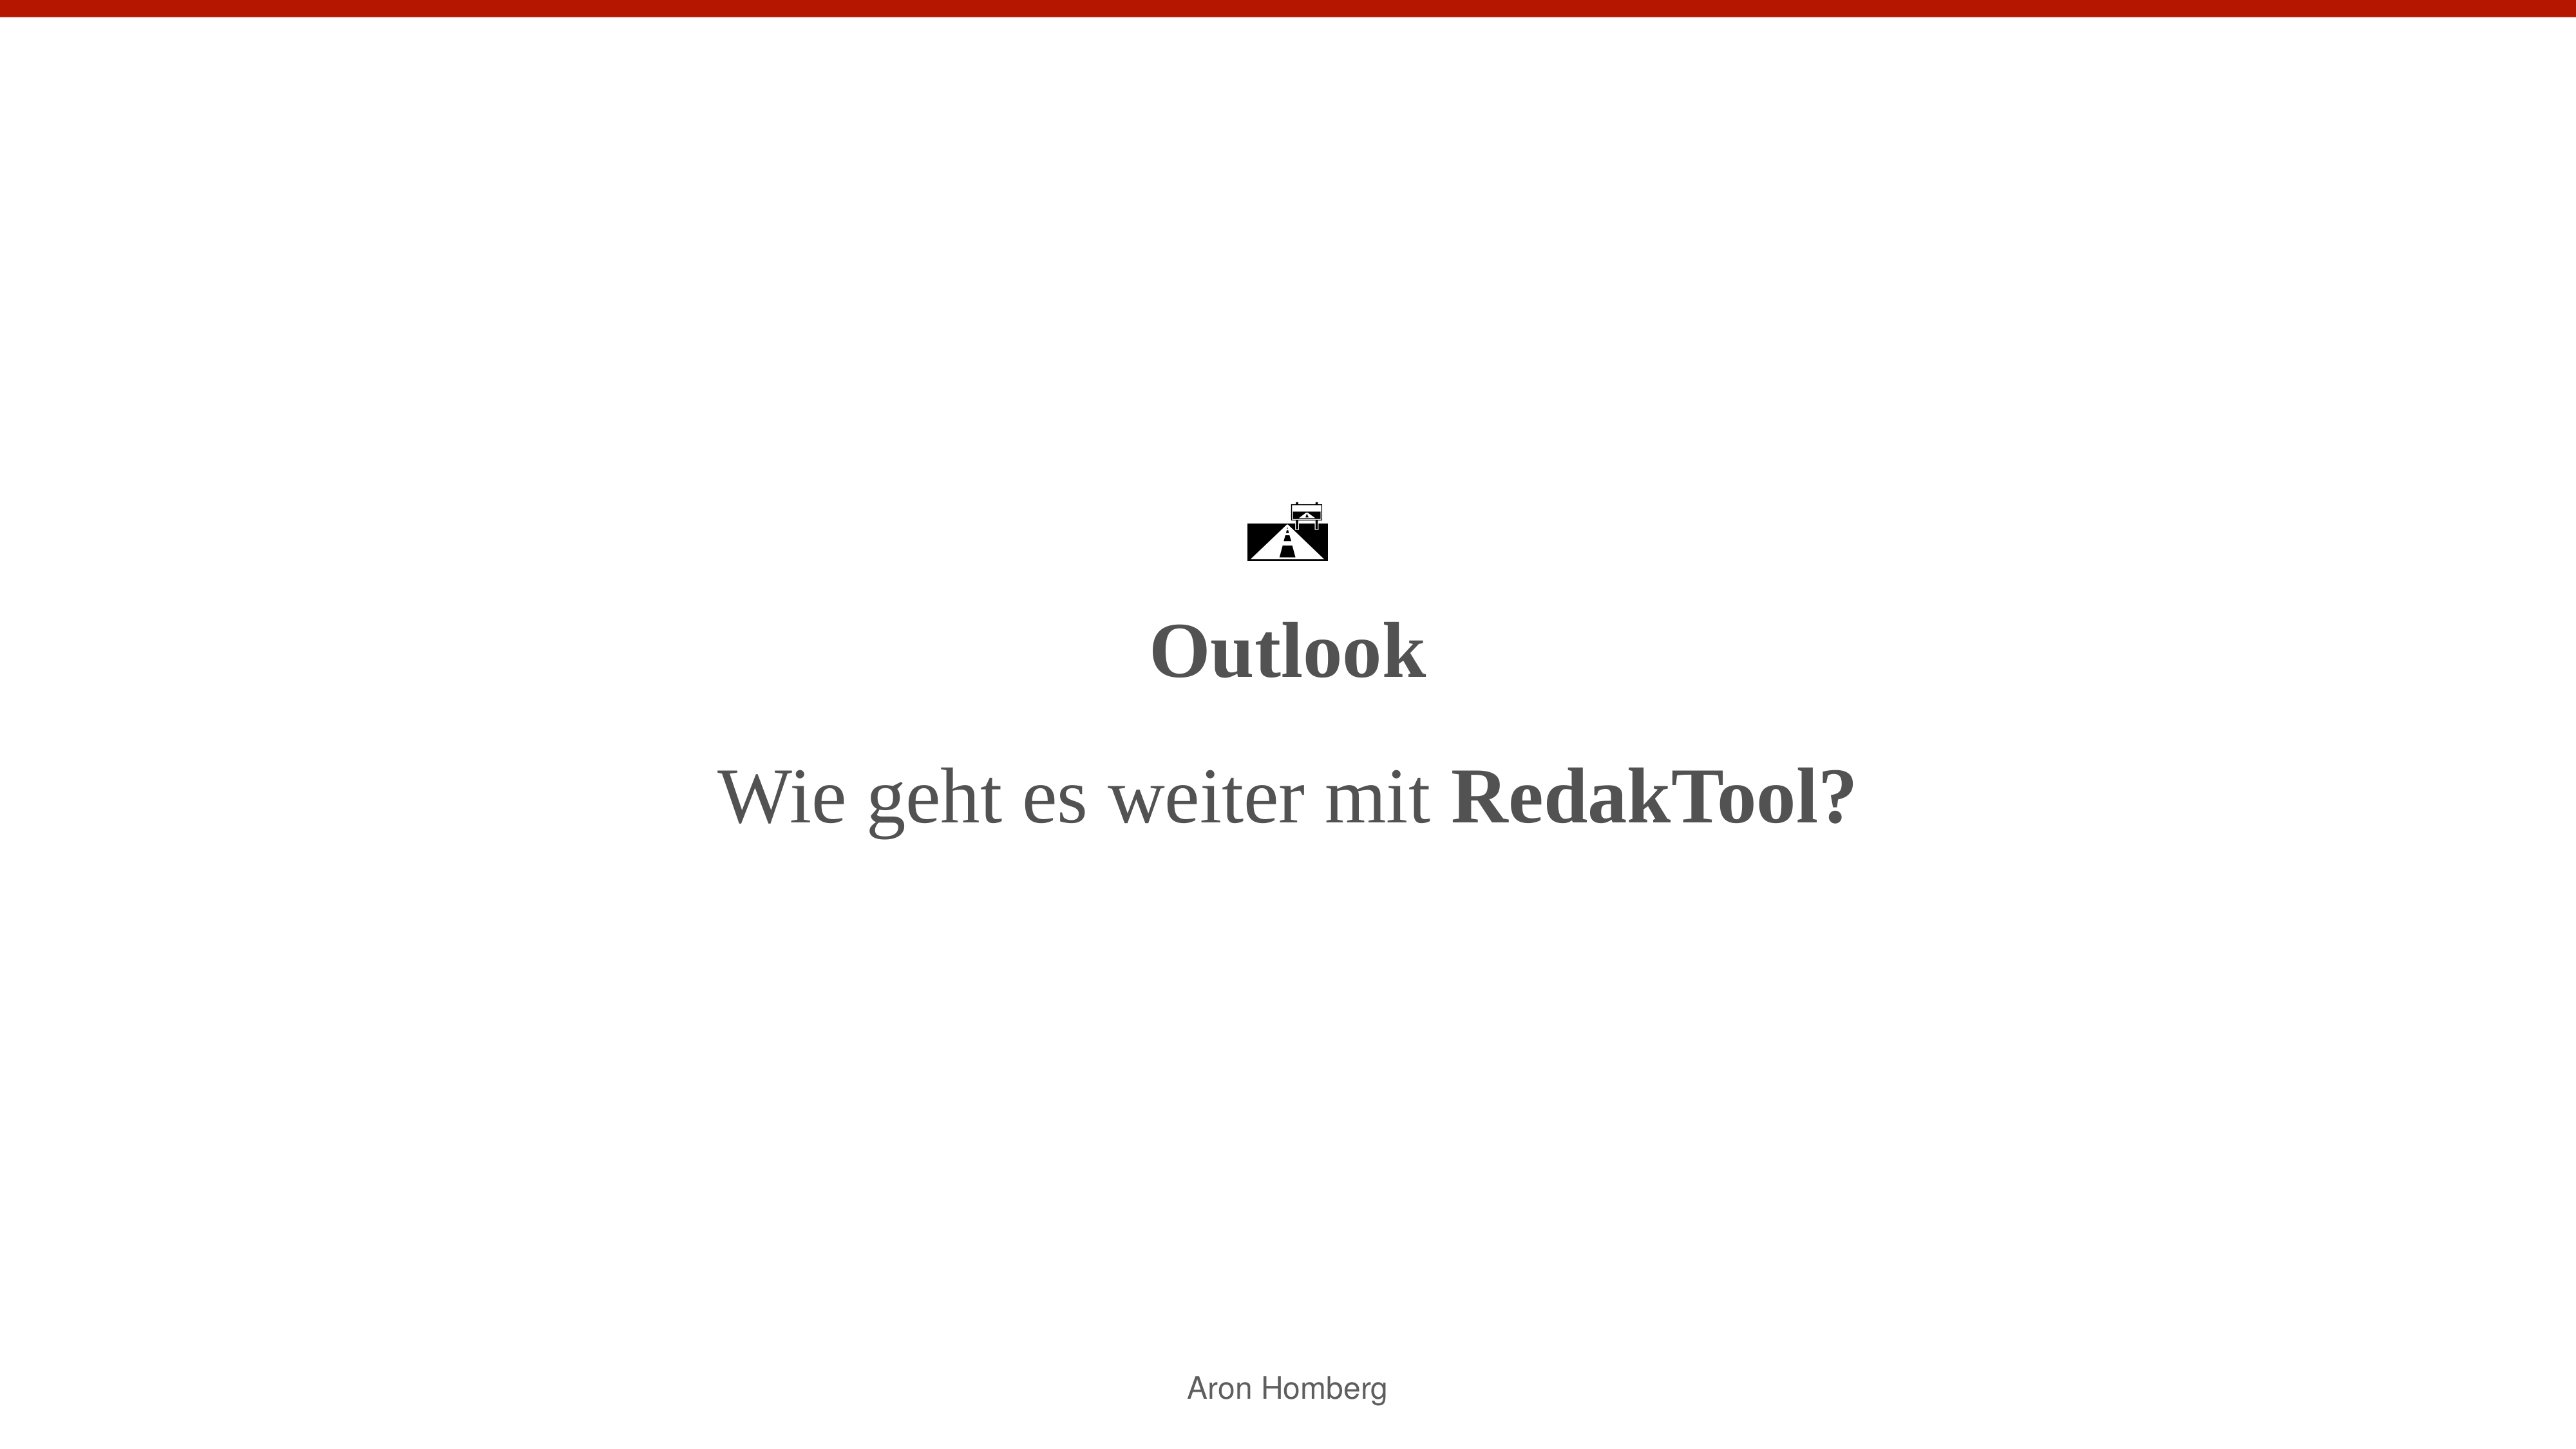

🛣️
Outlook
Wie geht es weiter mit RedakTool?

Aron Homberg